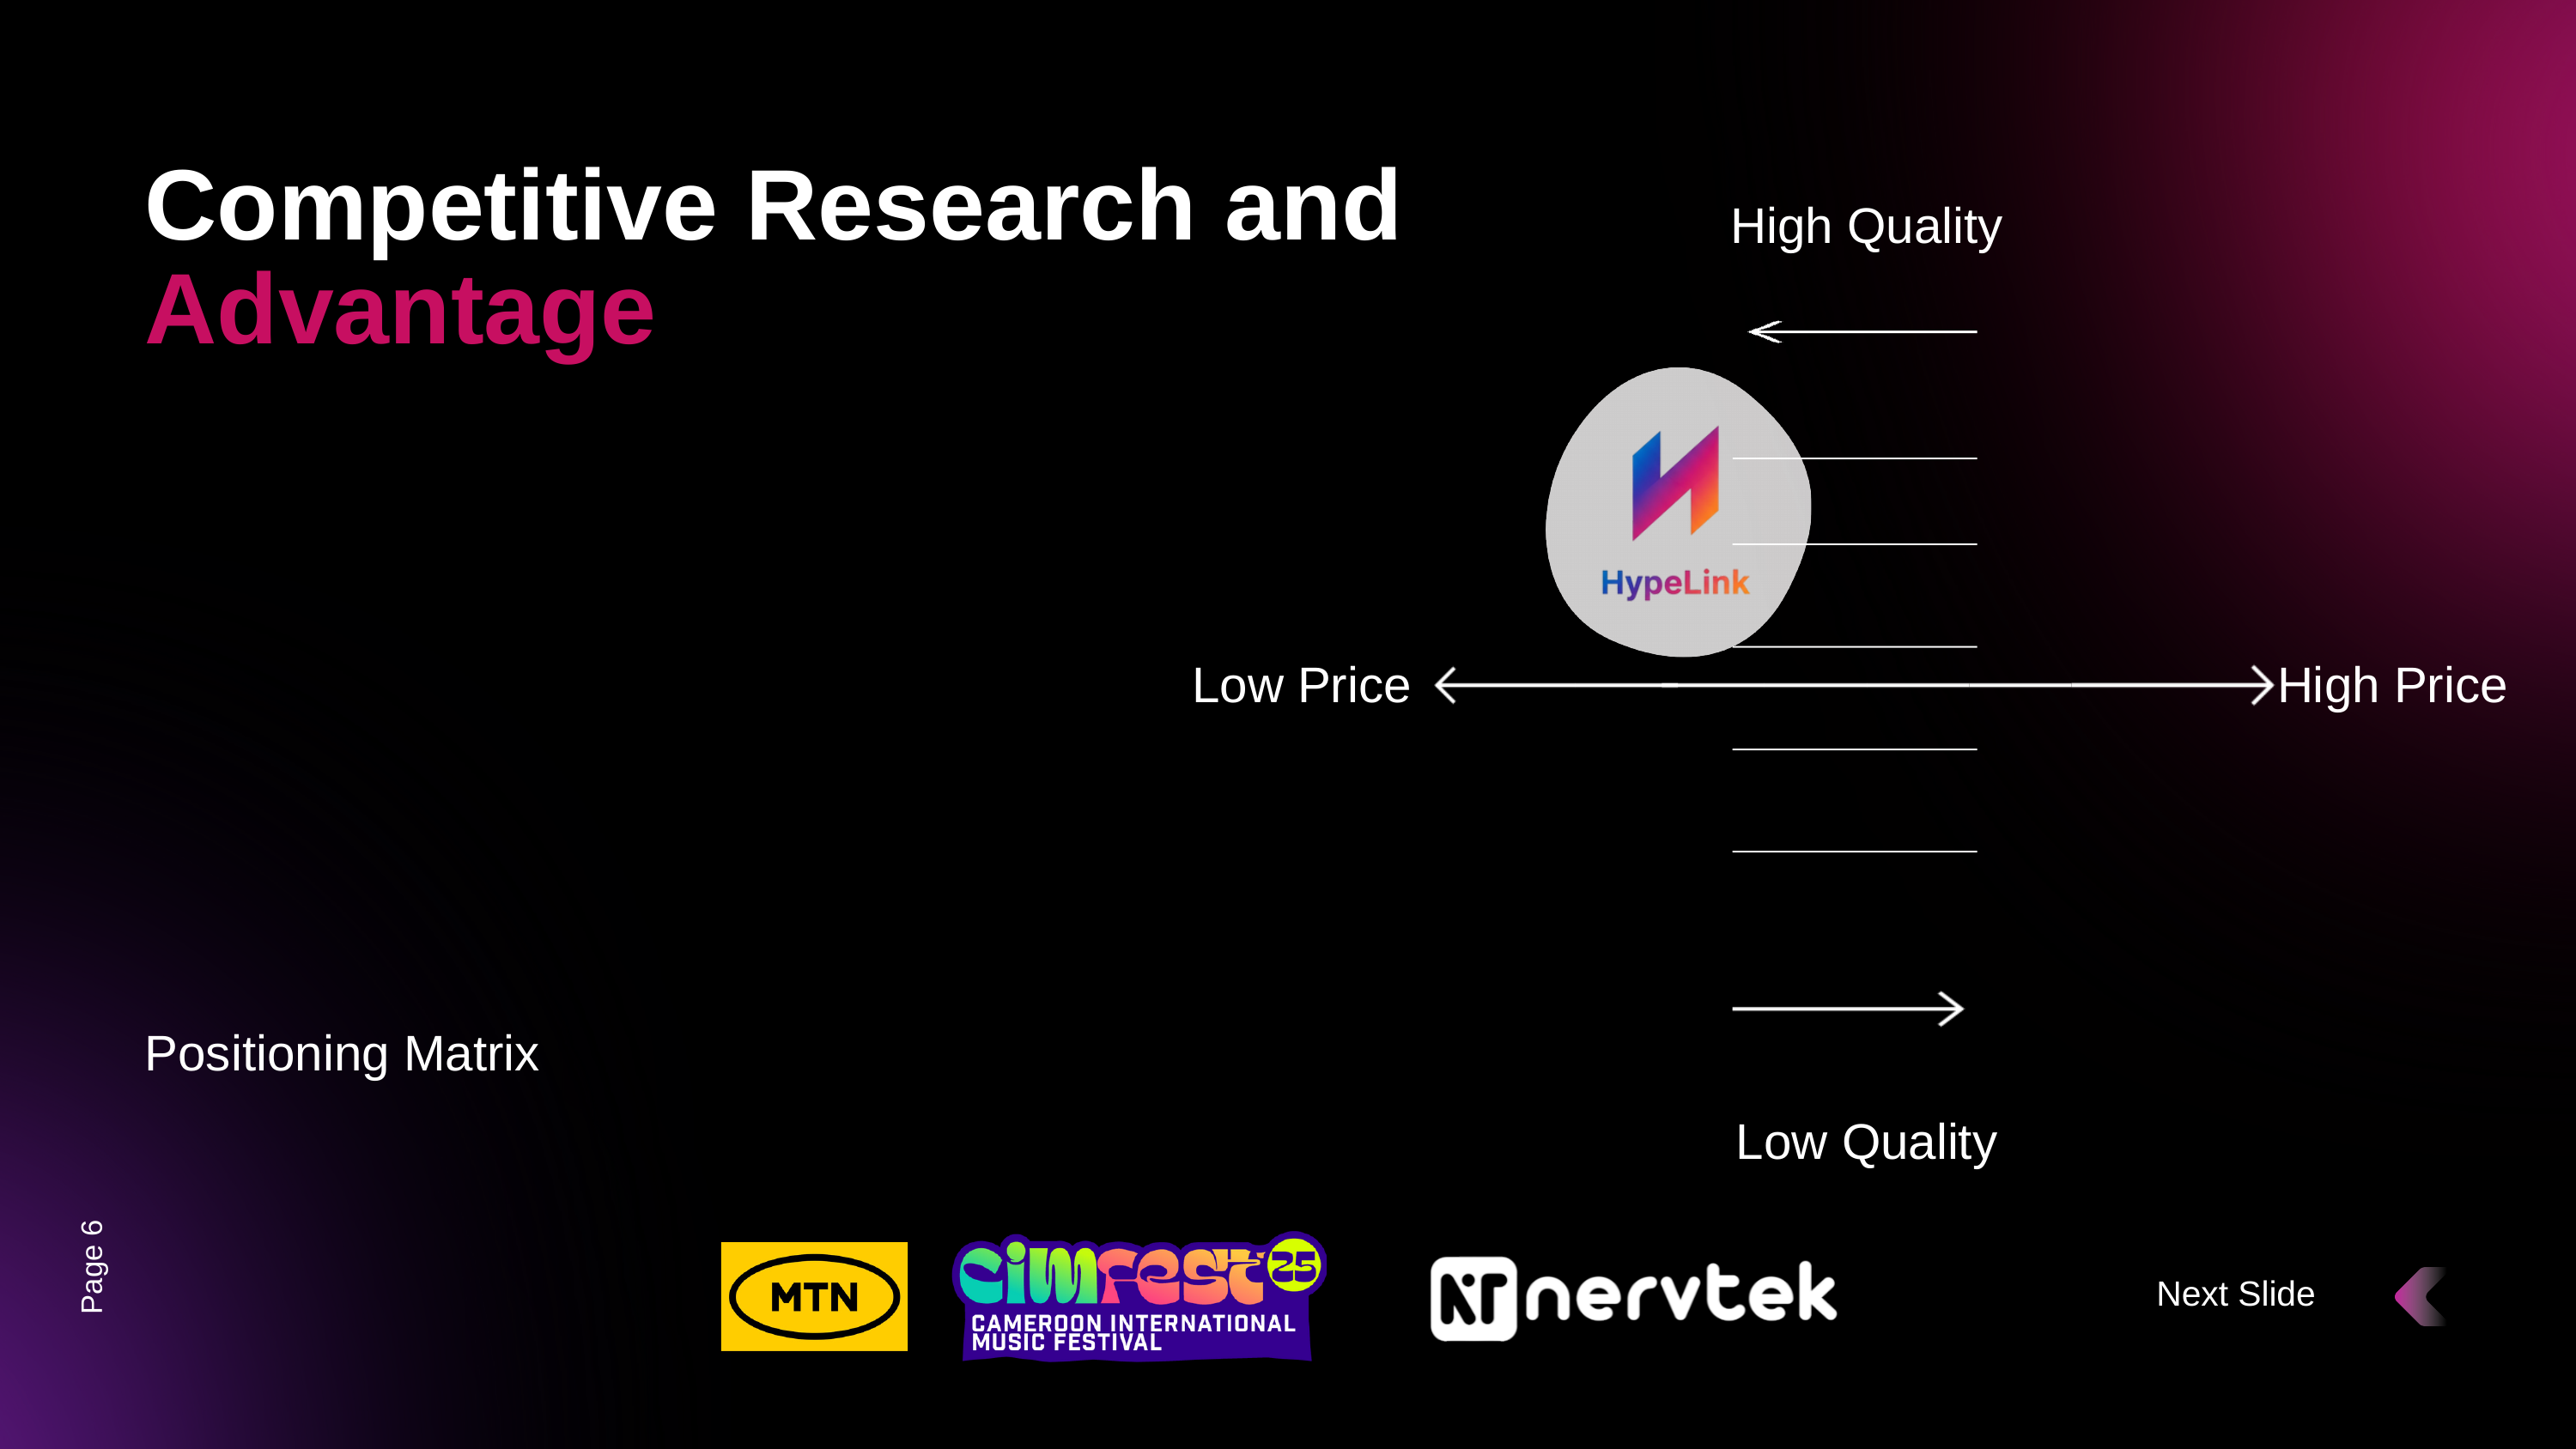

Competitive Research and Advantage
High Quality

Low Price
High Price
Positioning Matrix
Low Quality

Page 6

Next Slide